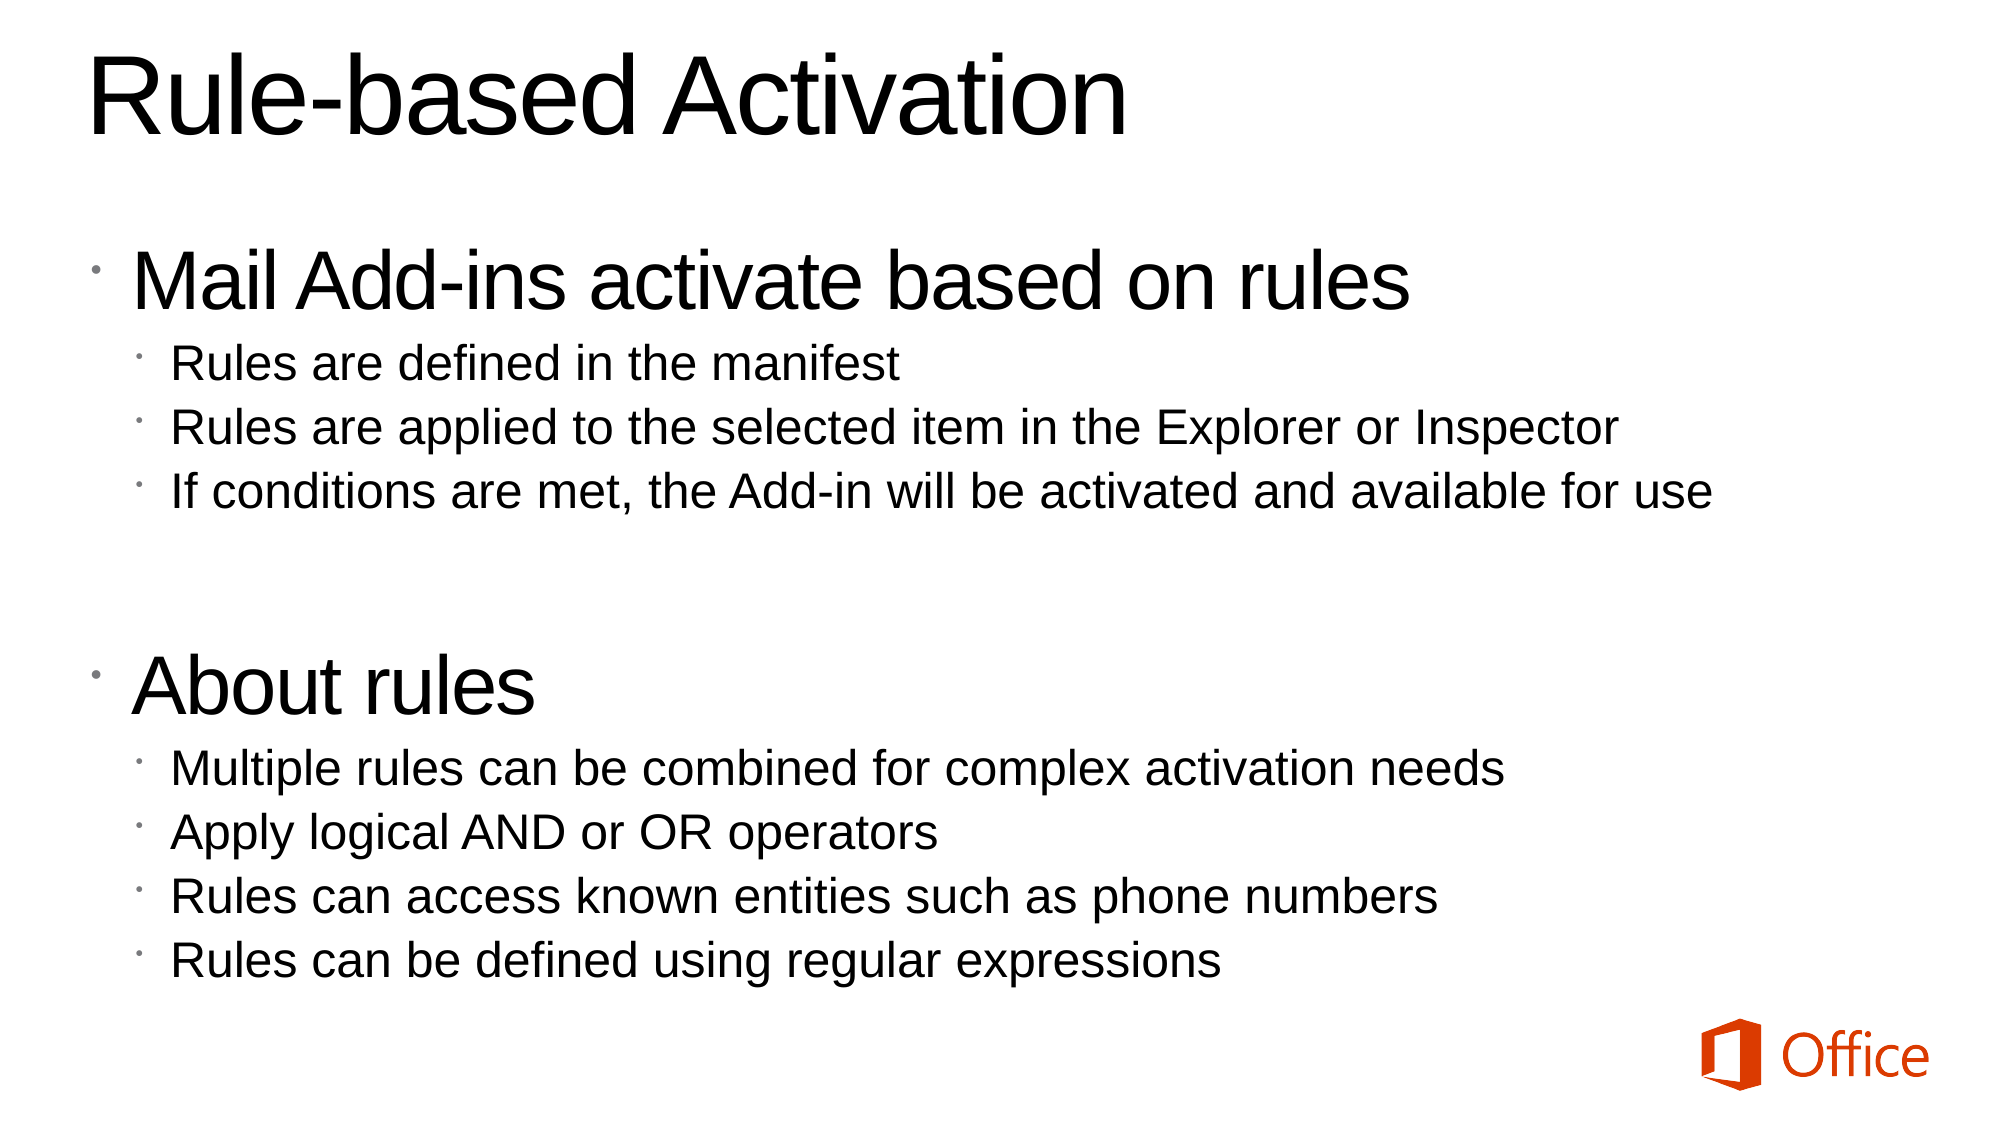

# Rule-based Activation
Mail Add-ins activate based on rules
Rules are defined in the manifest
Rules are applied to the selected item in the Explorer or Inspector
If conditions are met, the Add-in will be activated and available for use

About rules
Multiple rules can be combined for complex activation needs
Apply logical AND or OR operators
Rules can access known entities such as phone numbers
Rules can be defined using regular expressions